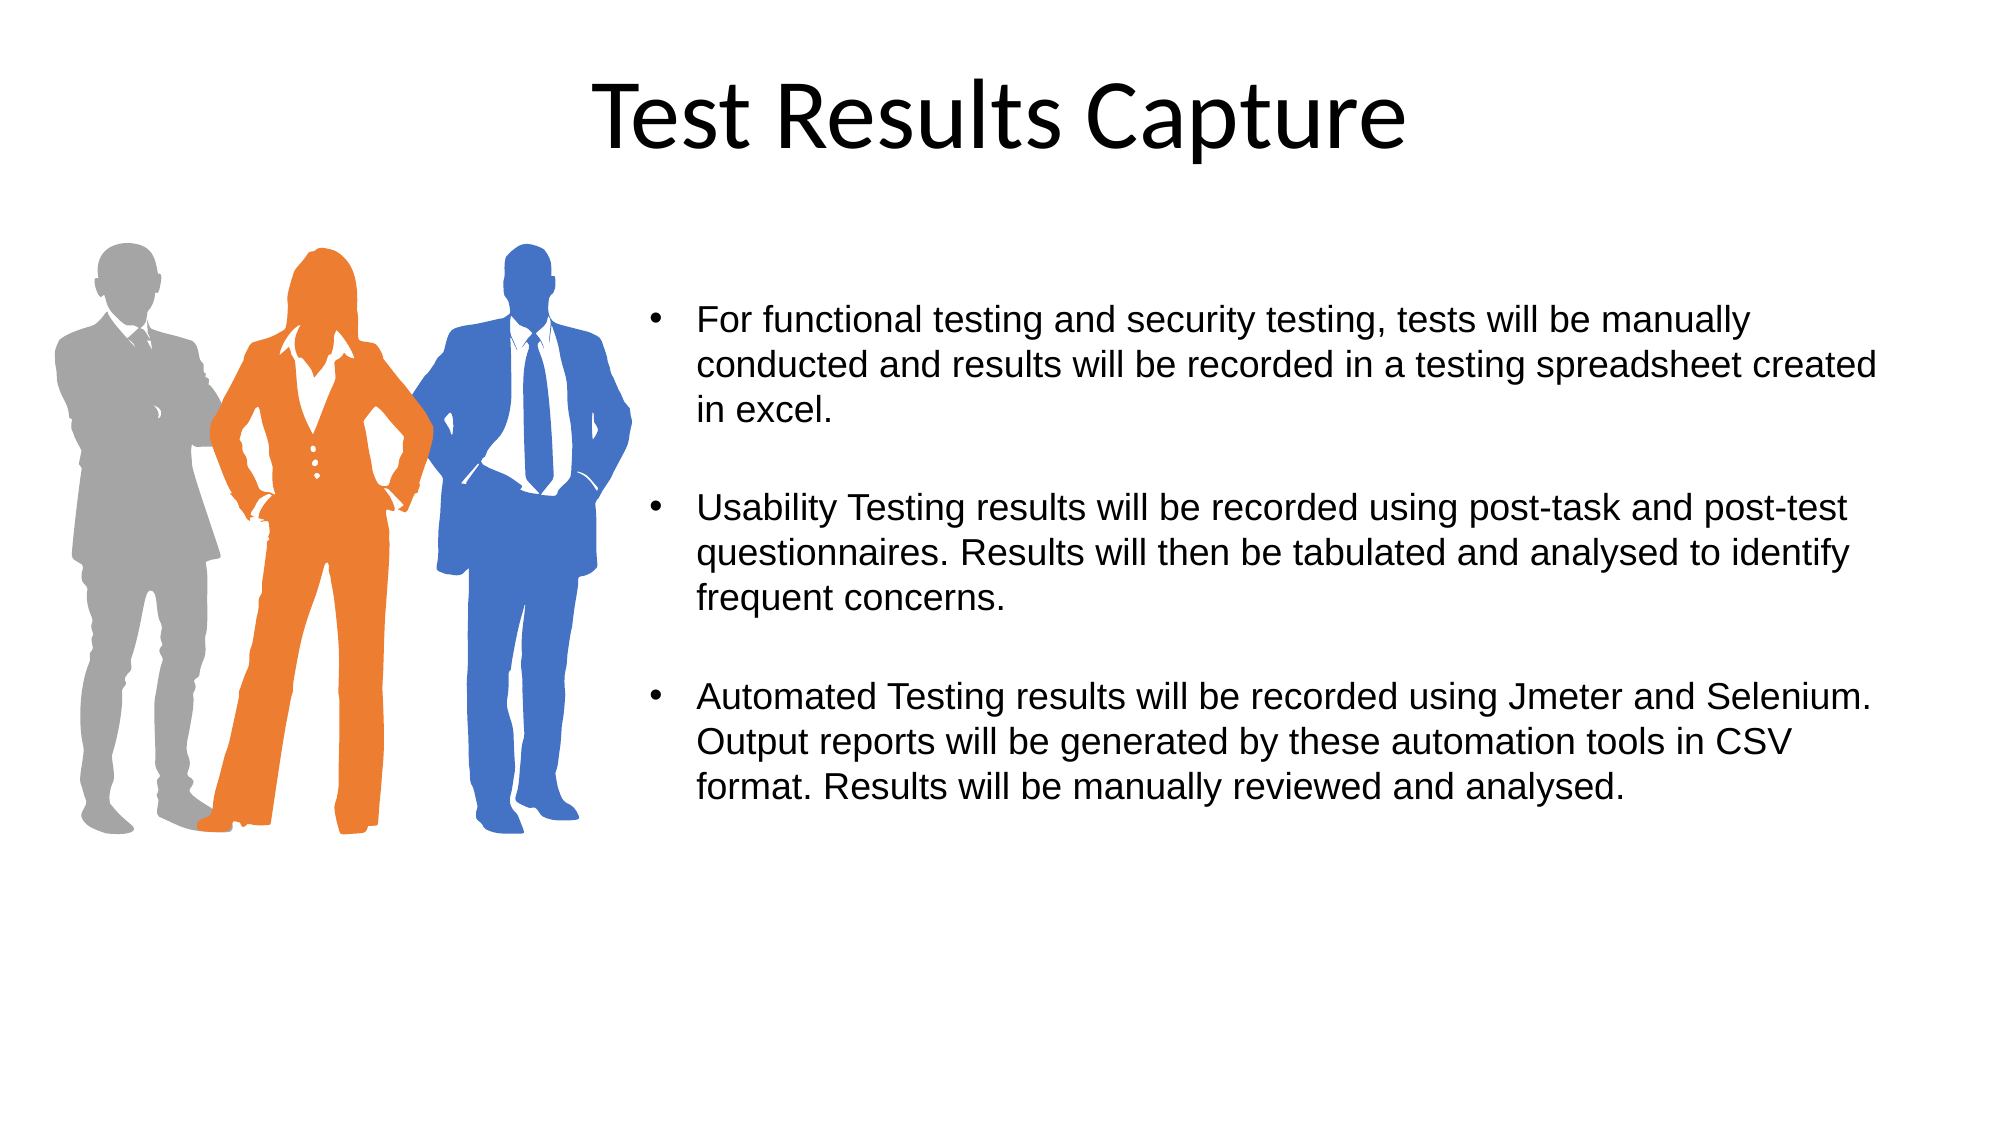

Test Results Capture

For functional testing and security testing, tests will be manually conducted and results will be recorded in a testing spreadsheet created in excel.

Usability Testing results will be recorded using post-task and post-test questionnaires. Results will then be tabulated and analysed to identify frequent concerns.

Automated Testing results will be recorded using Jmeter and Selenium. Output reports will be generated by these automation tools in CSV format. Results will be manually reviewed and analysed.